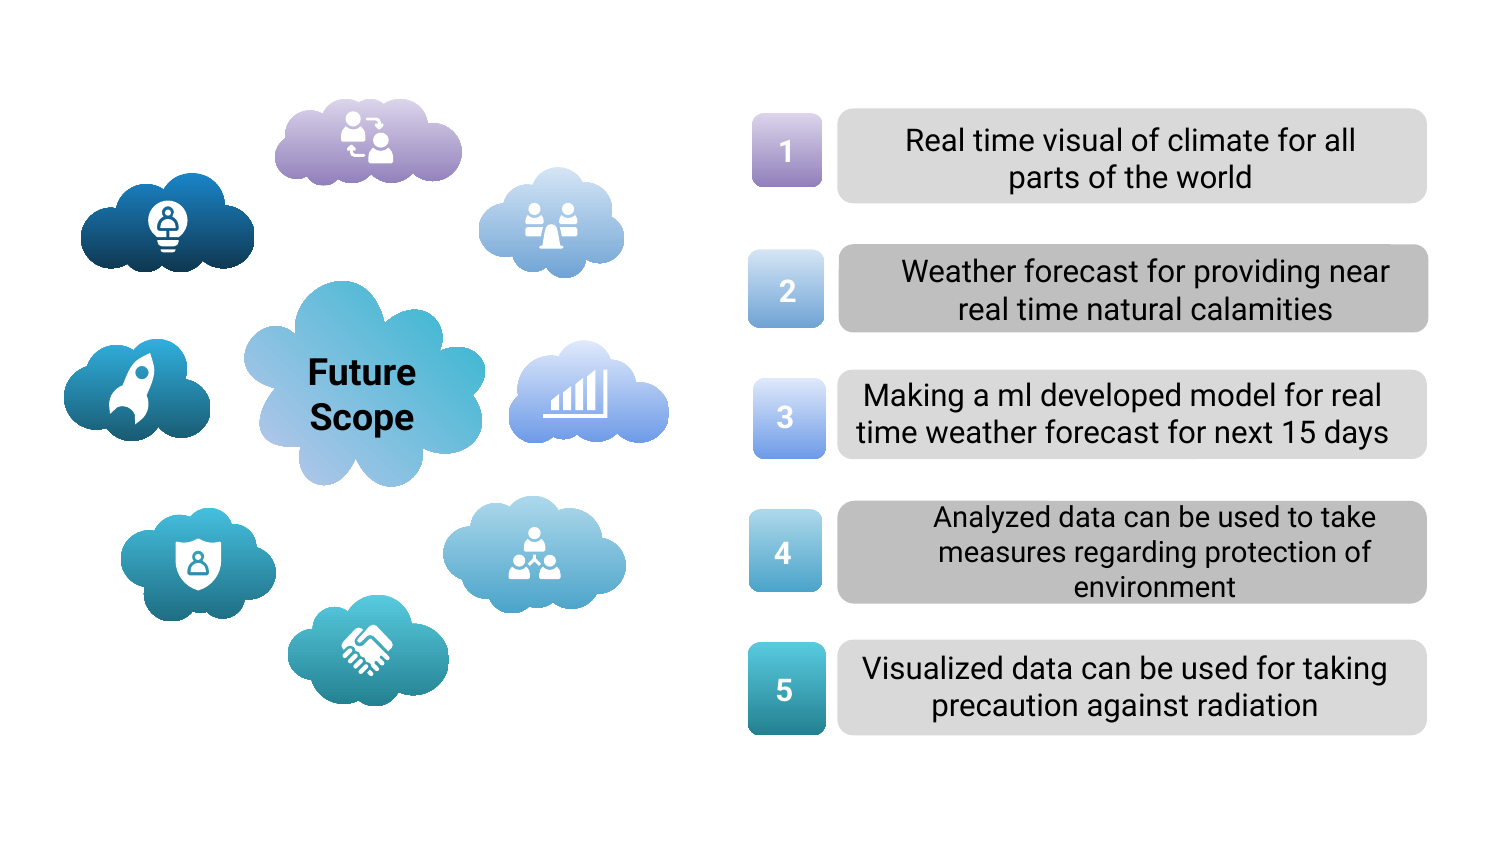

1
Real time visual of climate for all parts of the world

2
Weather forecast for providing near real time natural calamities

Future Scope

Making a ml developed model for real time weather forecast for next 15 days
3

Analyzed data can be used to take measures regarding protection of environment

4

Visualized data can be used for taking precaution against radiation
5